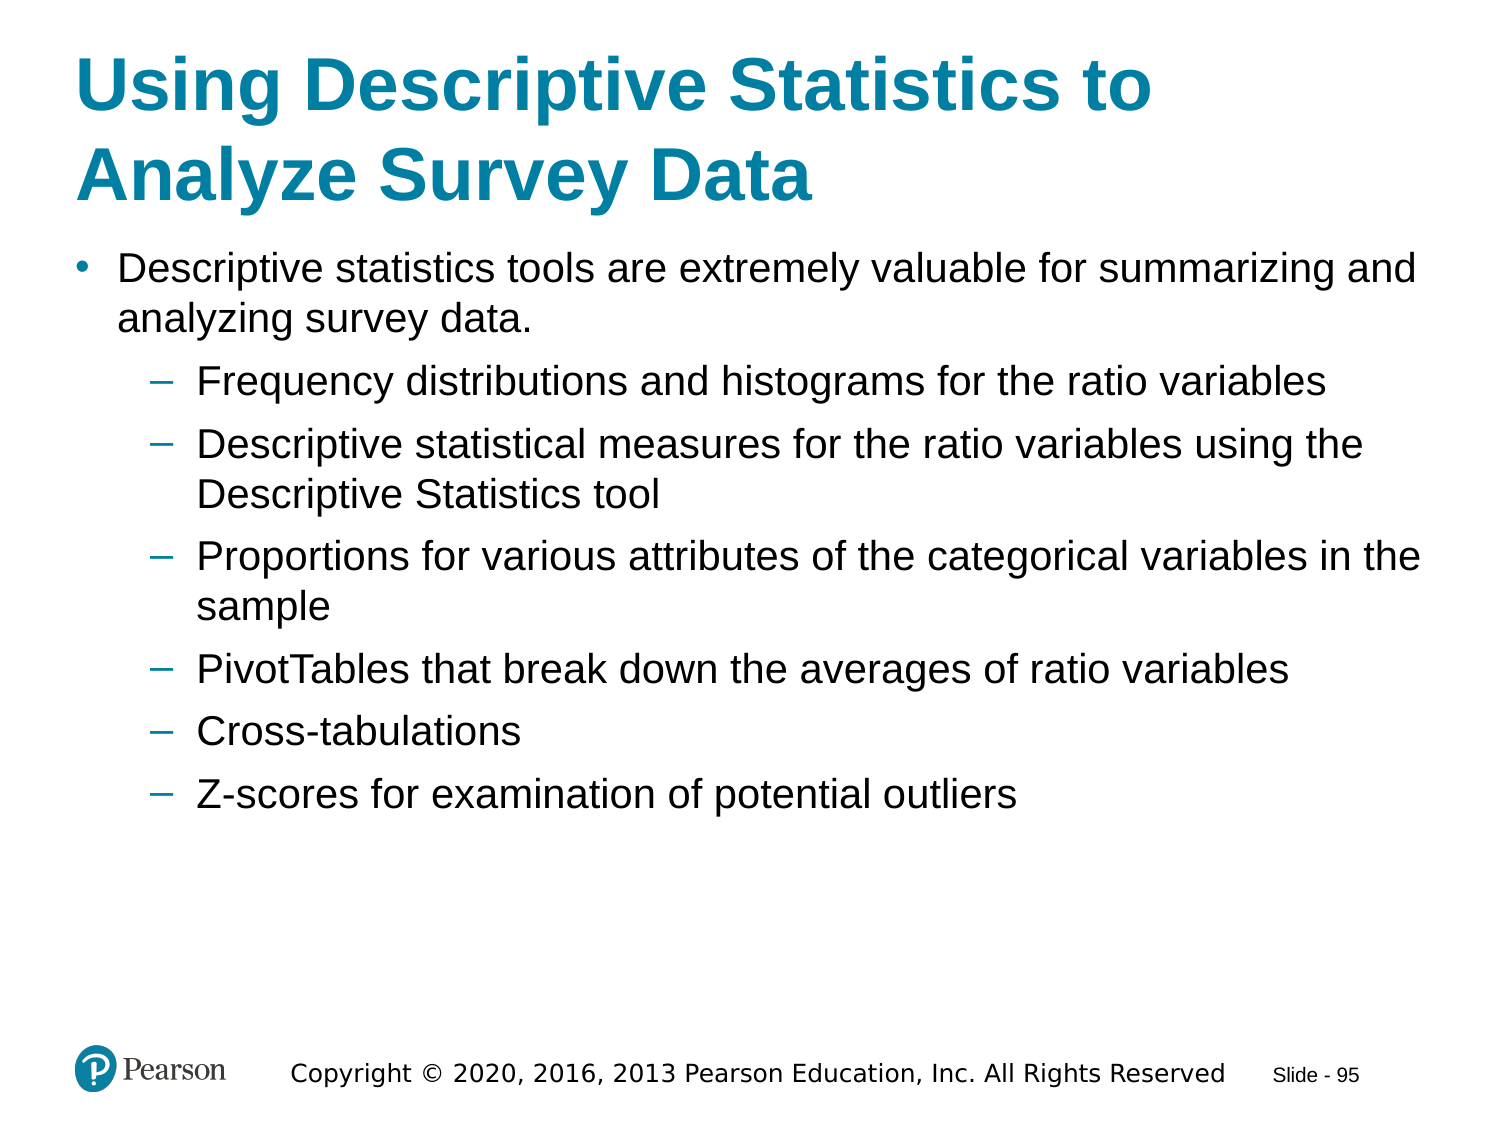

# Using Descriptive Statistics to Analyze Survey Data
Descriptive statistics tools are extremely valuable for summarizing and analyzing survey data.
Frequency distributions and histograms for the ratio variables
Descriptive statistical measures for the ratio variables using the Descriptive Statistics tool
Proportions for various attributes of the categorical variables in the sample
PivotTables that break down the averages of ratio variables
Cross-tabulations
Z-scores for examination of potential outliers